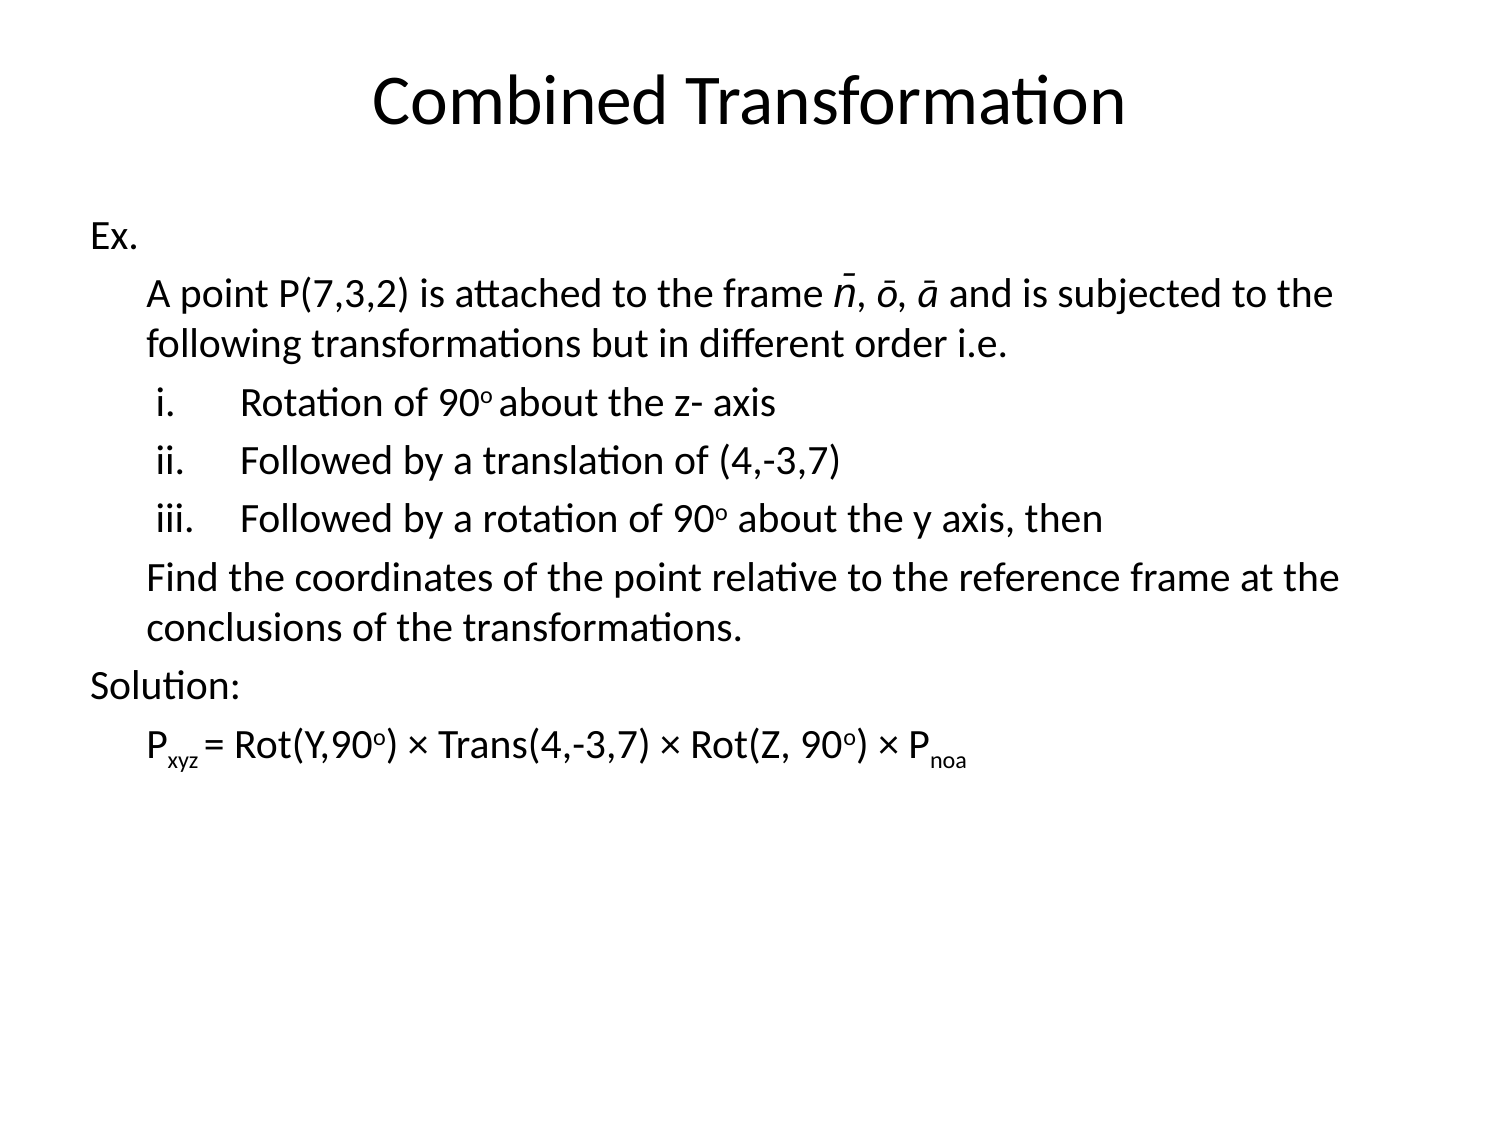

# Combined Transformation

Ex.
	A point P(7,3,2) is attached to the frame n̄, ō, ā and is subjected to the following transformations but in different order i.e.
Rotation of 90o about the z- axis
Followed by a translation of (4,-3,7)
Followed by a rotation of 90o about the y axis, then
	Find the coordinates of the point relative to the reference frame at the conclusions of the transformations.
Solution:
	Pxyz = Rot(Y,90o) × Trans(4,-3,7) × Rot(Z, 90o) × Pnoa